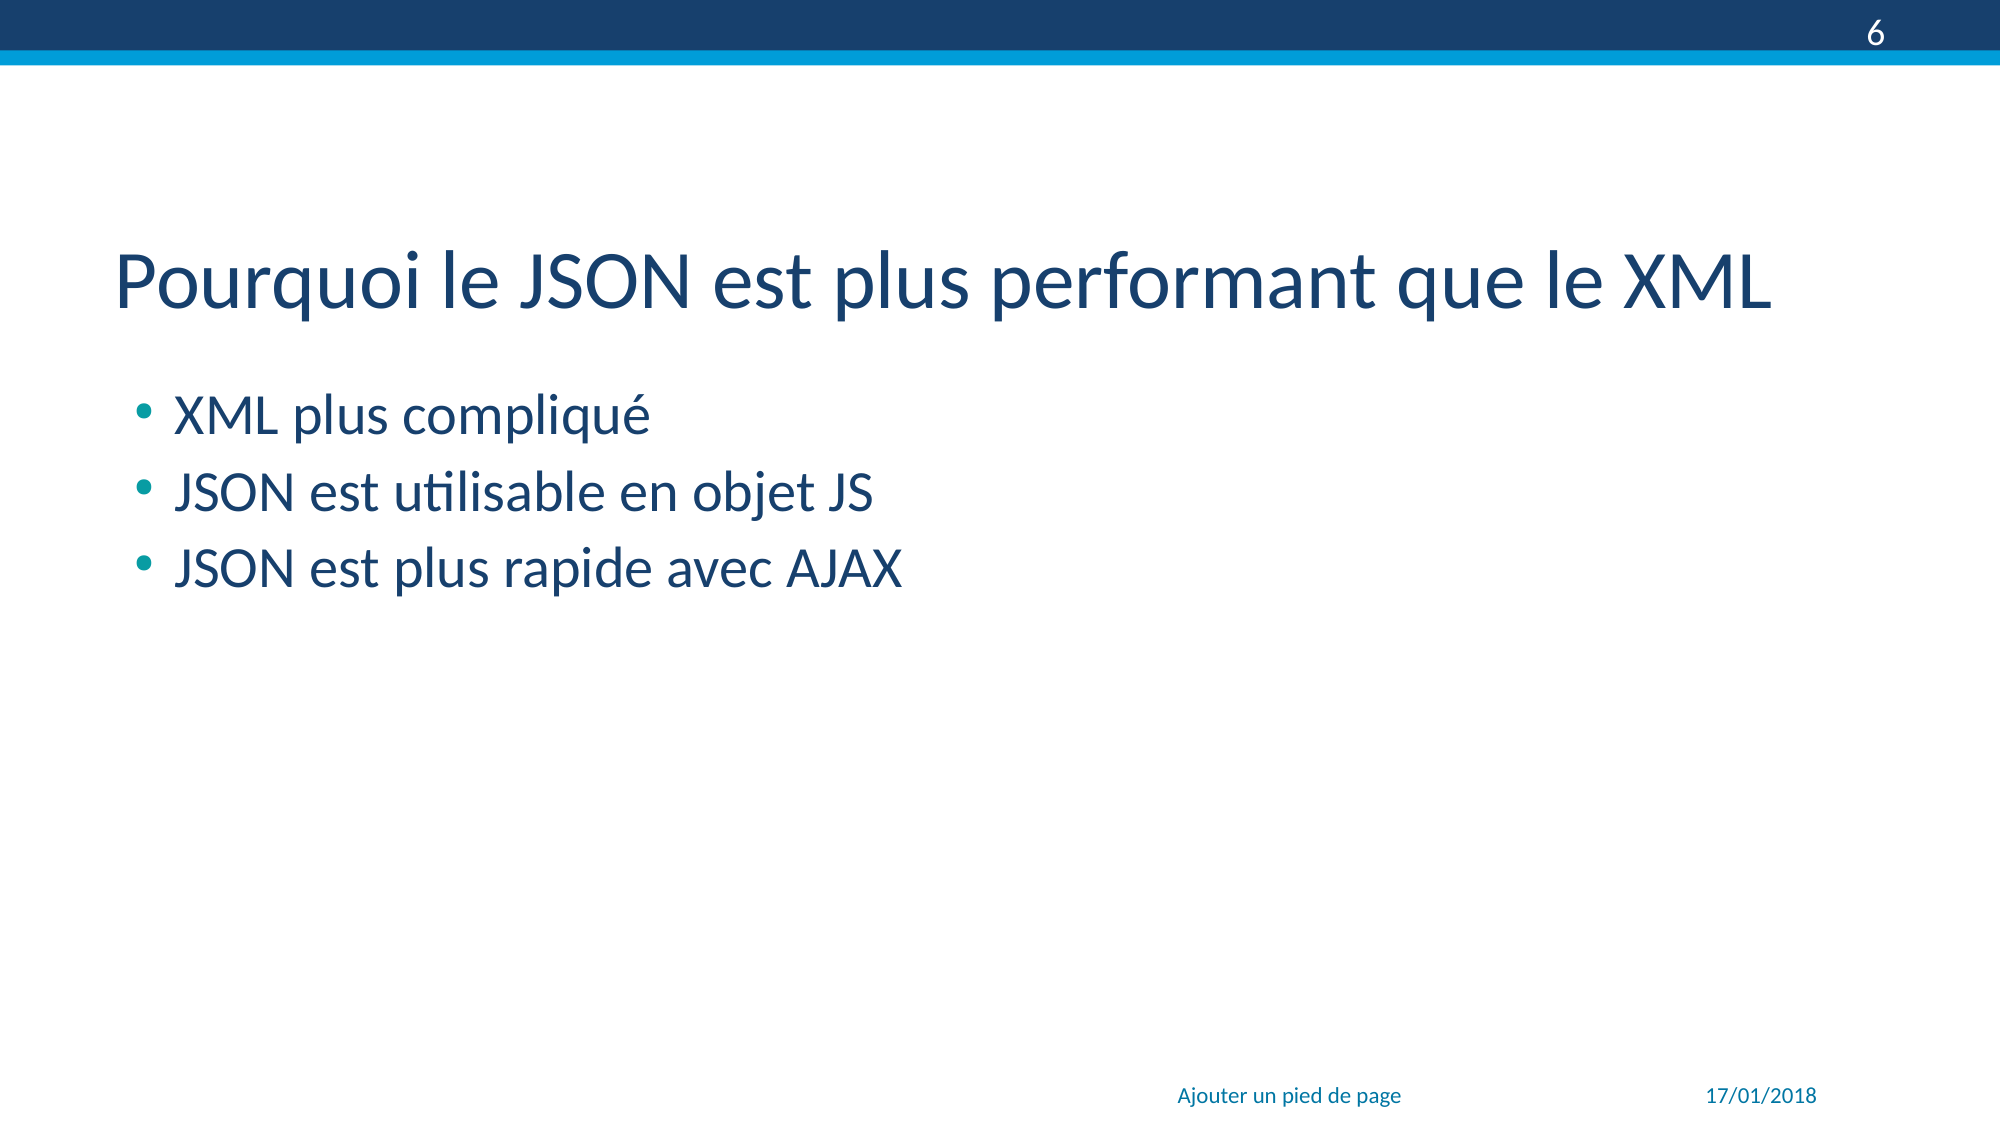

6
# Pourquoi le JSON est plus performant que le XML
XML plus compliqué
JSON est utilisable en objet JS
JSON est plus rapide avec AJAX
Ajouter un pied de page
17/01/2018